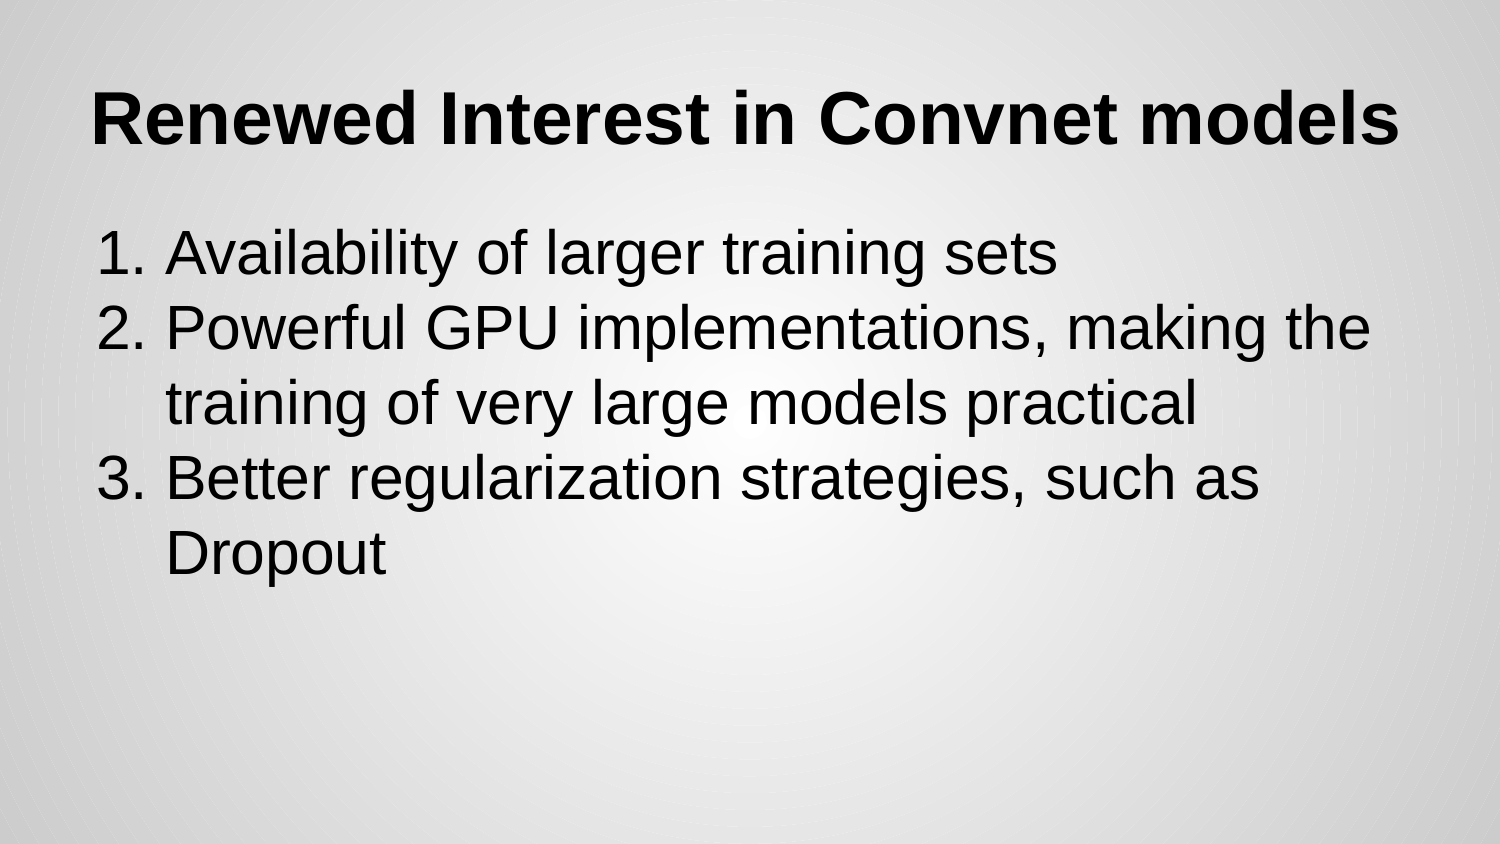

# Renewed Interest in Convnet models
Availability of larger training sets
Powerful GPU implementations, making the training of very large models practical
Better regularization strategies, such as Dropout